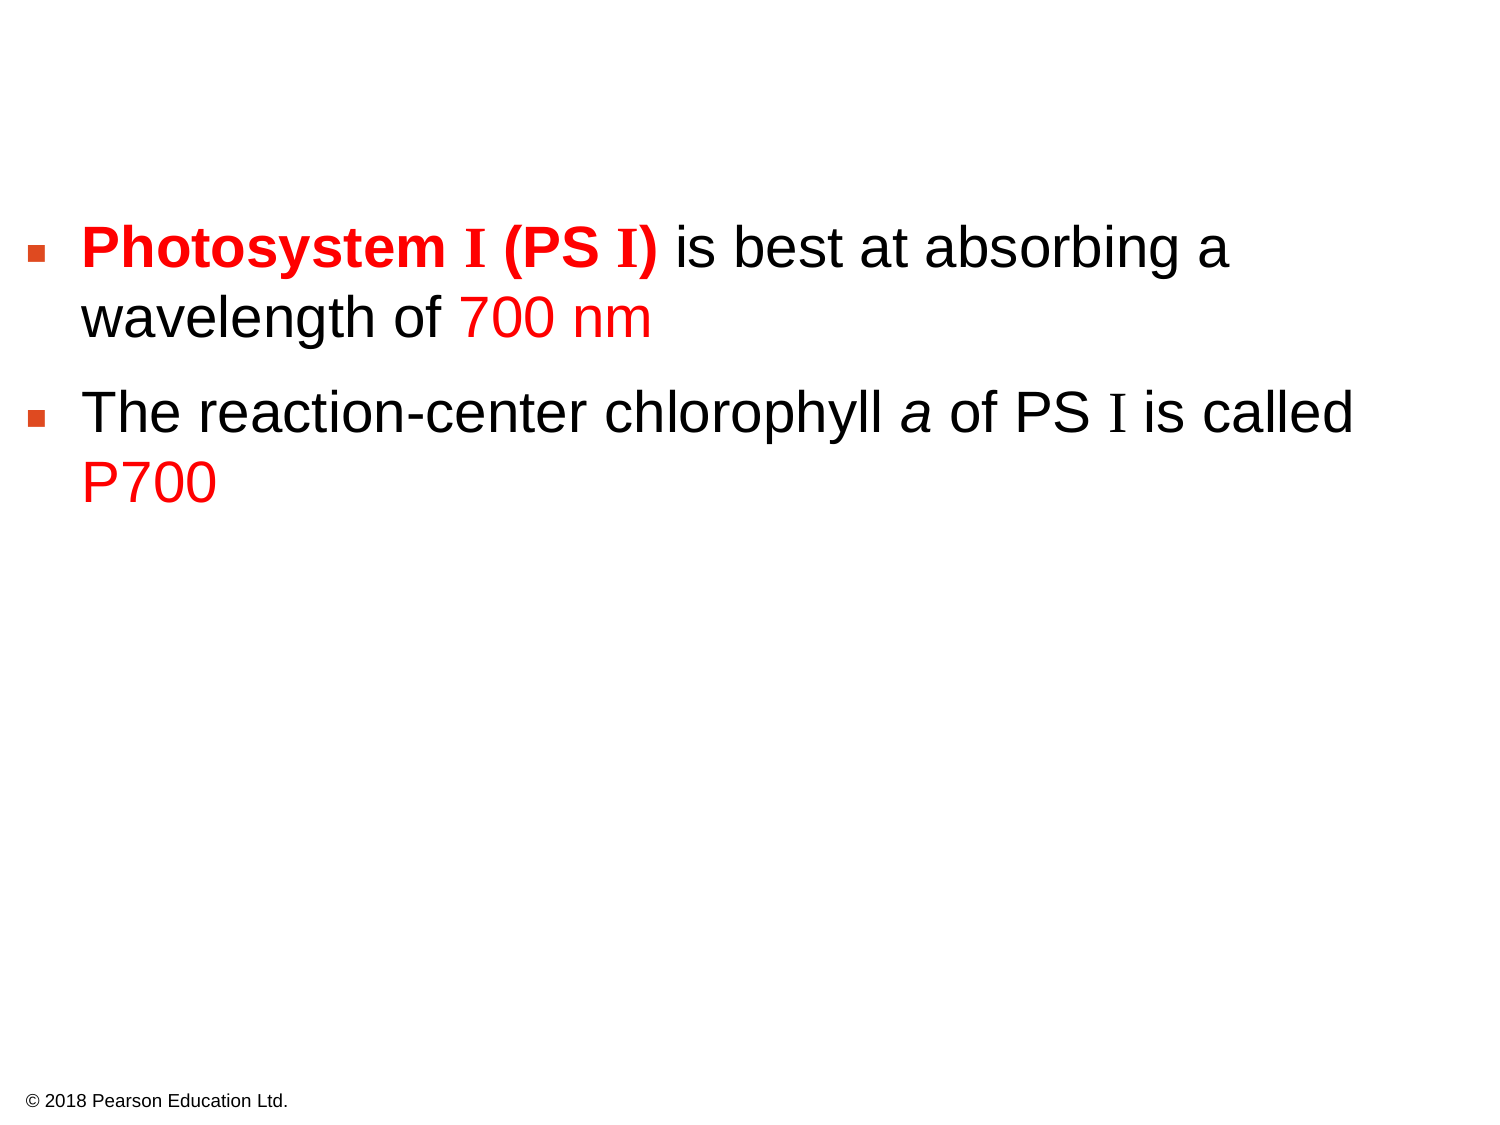

Photosystem I (PS I) is best at absorbing a wavelength of 700 nm
The reaction-center chlorophyll a of PS I is called P700
© 2018 Pearson Education Ltd.